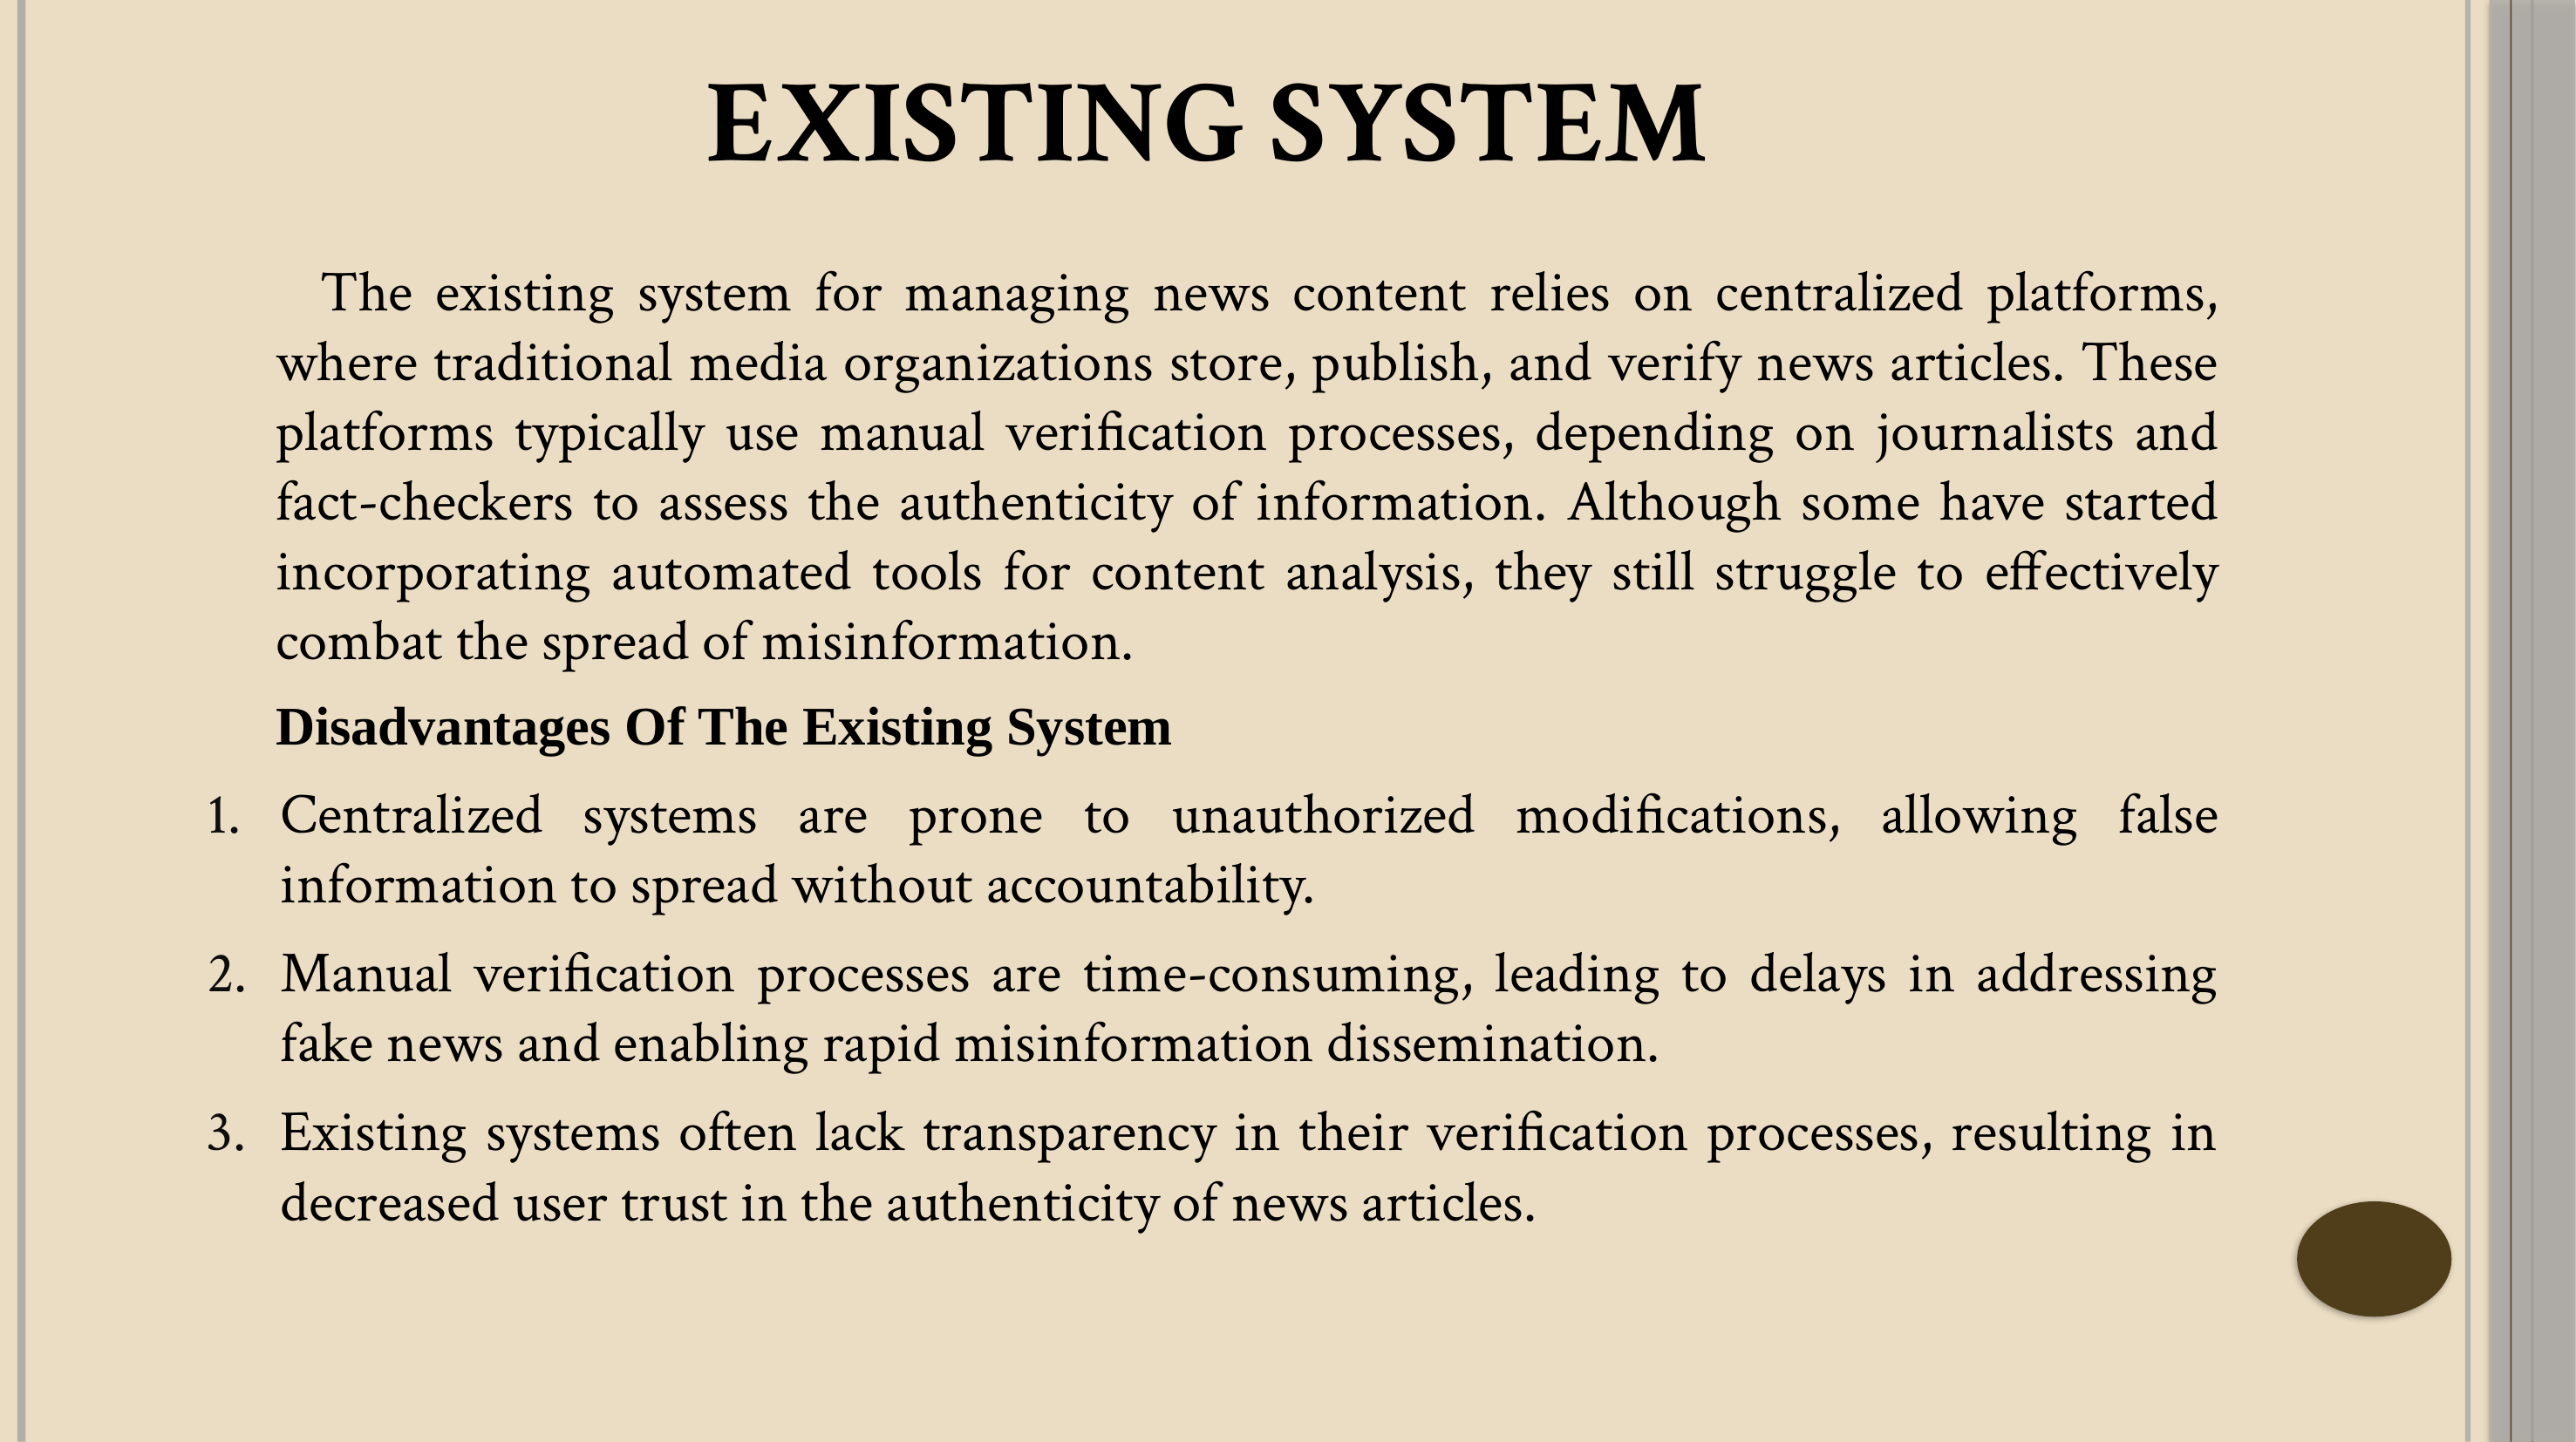

# Existing System
     The existing system for managing news content relies on centralized platforms, where traditional media organizations store, publish, and verify news articles. These platforms typically use manual verification processes, depending on journalists and fact-checkers to assess the authenticity of information. Although some have started incorporating automated tools for content analysis, they still struggle to effectively combat the spread of misinformation.
     Disadvantages Of The Existing System
Centralized systems are prone to unauthorized modifications, allowing false information to spread without accountability.
Manual verification processes are time-consuming, leading to delays in addressing fake news and enabling rapid misinformation dissemination.
Existing systems often lack transparency in their verification processes, resulting in decreased user trust in the authenticity of news articles.